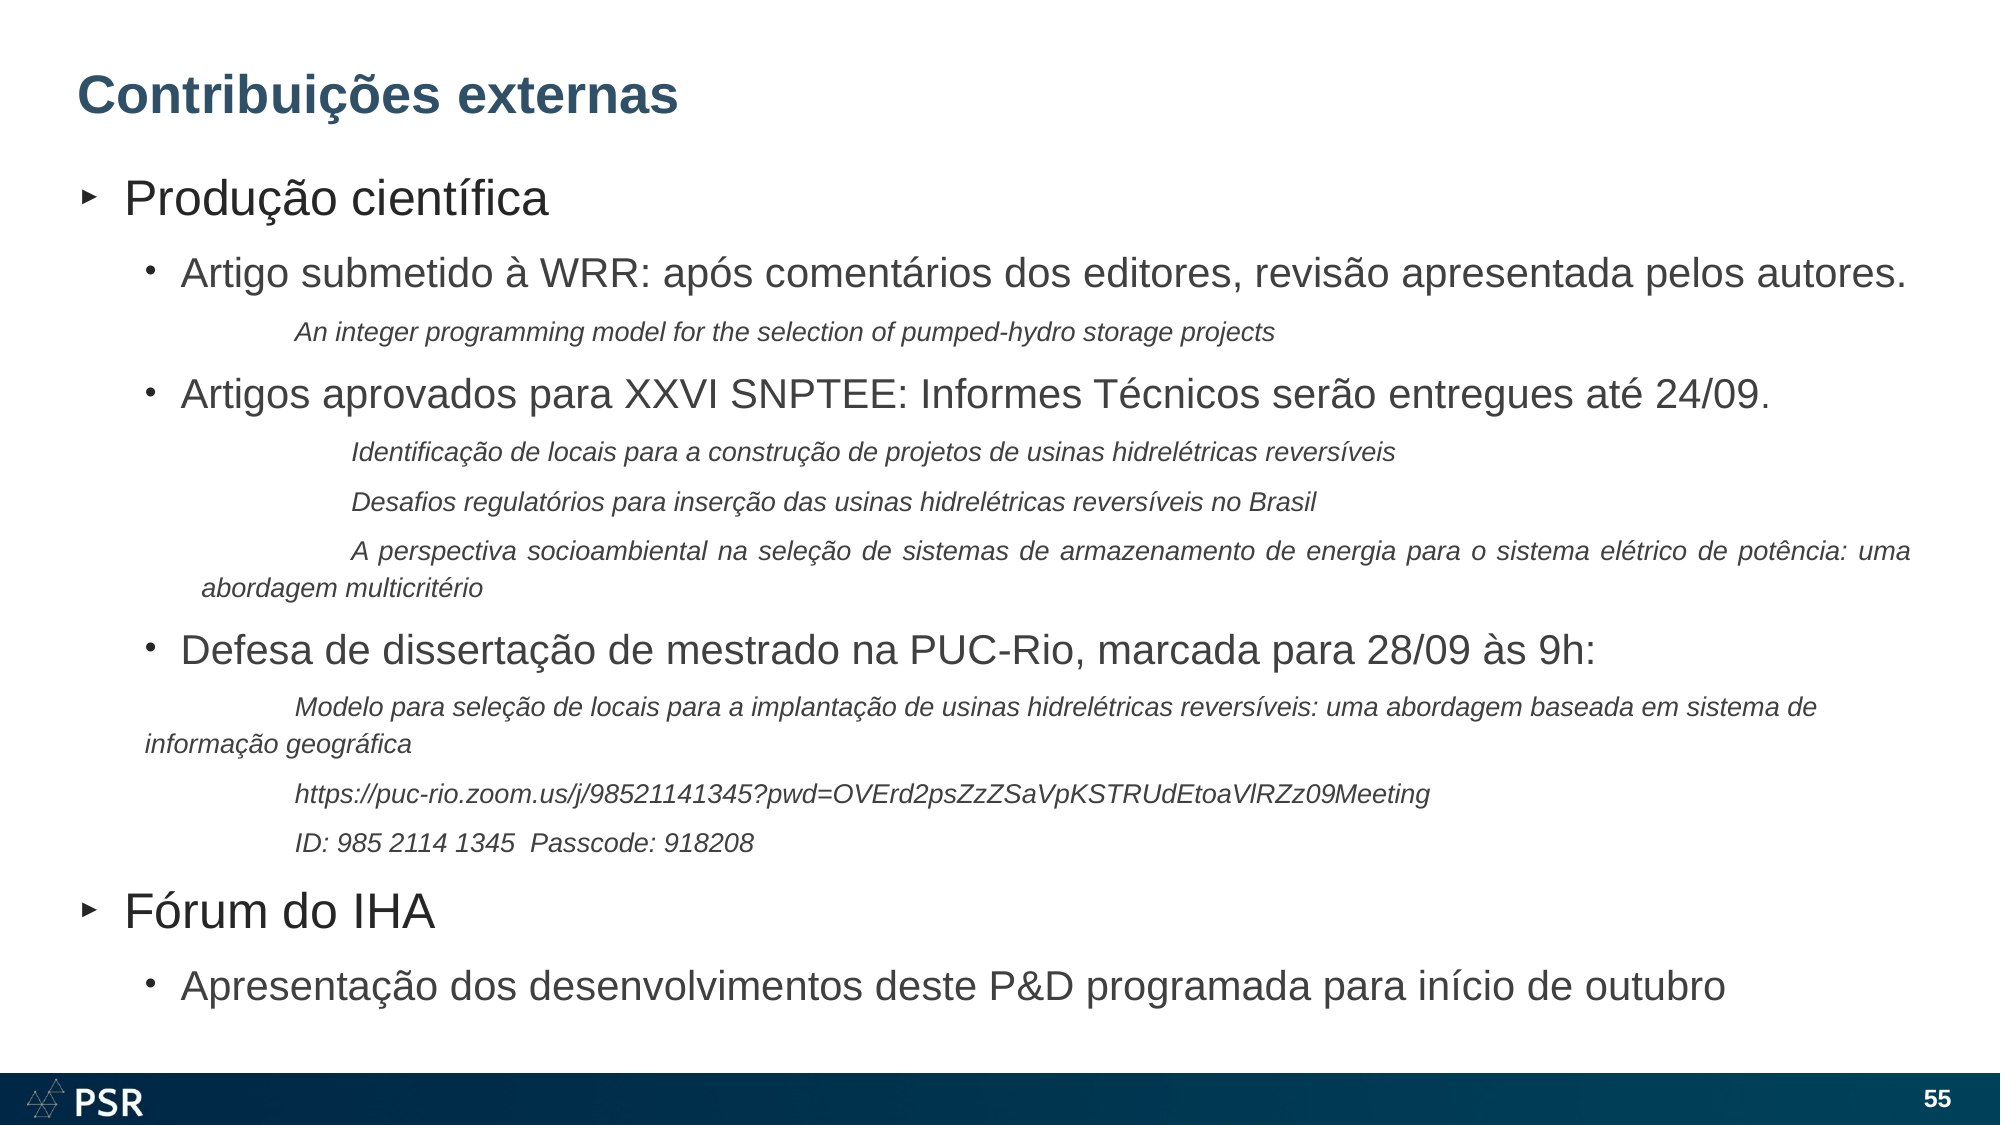

# Contribuições externas
Produção científica
Artigo submetido à WRR: após comentários dos editores, revisão apresentada pelos autores.
	An integer programming model for the selection of pumped-hydro storage projects
Artigos aprovados para XXVI SNPTEE: Informes Técnicos serão entregues até 24/09.
	Identificação de locais para a construção de projetos de usinas hidrelétricas reversíveis
	Desafios regulatórios para inserção das usinas hidrelétricas reversíveis no Brasil
	A perspectiva socioambiental na seleção de sistemas de armazenamento de energia para o sistema elétrico de potência: uma abordagem multicritério
Defesa de dissertação de mestrado na PUC-Rio, marcada para 28/09 às 9h:
	Modelo para seleção de locais para a implantação de usinas hidrelétricas reversíveis: uma abordagem baseada em sistema de informação geográfica
	https://puc-rio.zoom.us/j/98521141345?pwd=OVErd2psZzZSaVpKSTRUdEtoaVlRZz09Meeting
	ID: 985 2114 1345  Passcode: 918208
Fórum do IHA
Apresentação dos desenvolvimentos deste P&D programada para início de outubro
55